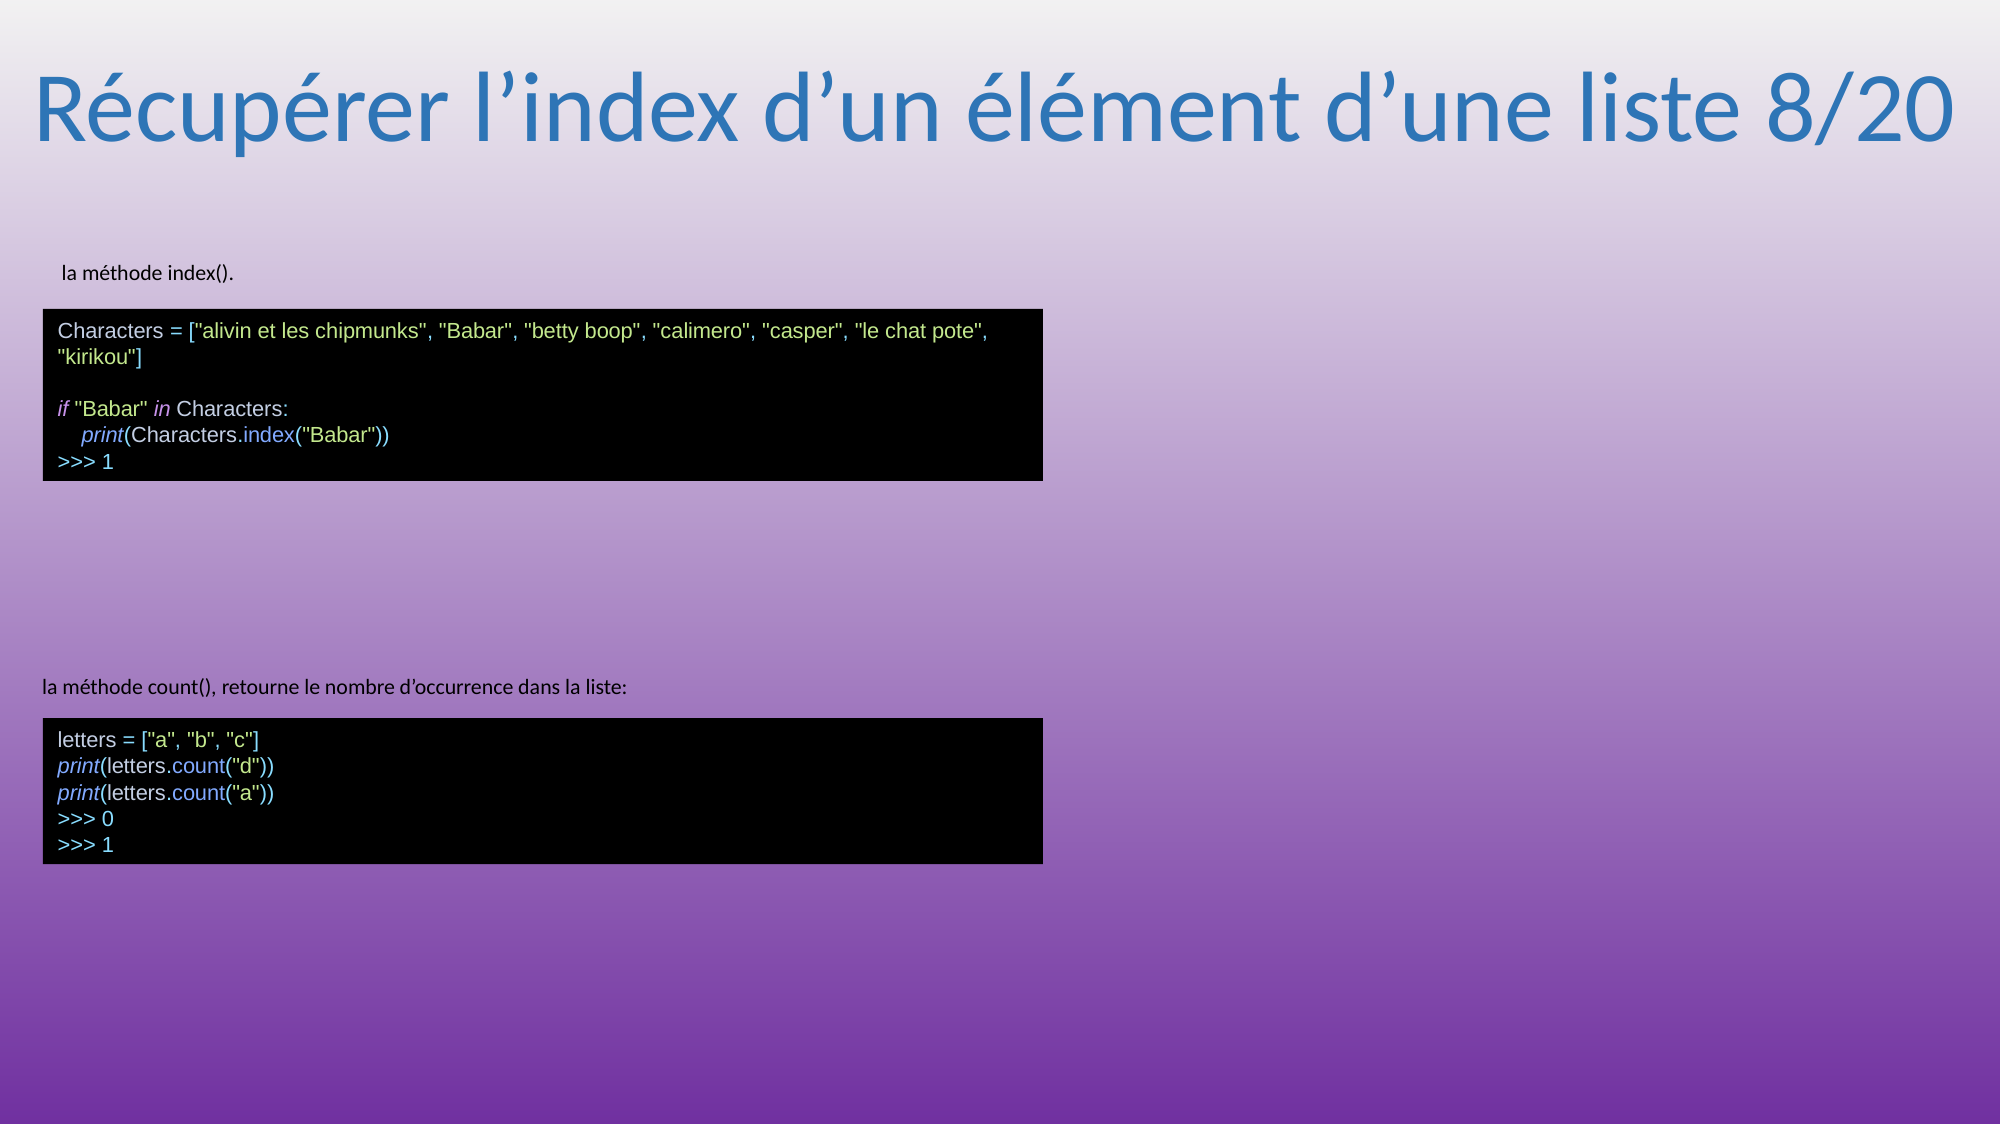

# Récupérer l’index d’un élément d’une liste 8/20

la méthode index().
Characters = ["alivin et les chipmunks", "Babar", "betty boop", "calimero", "casper", "le chat pote", "kirikou"]
if "Babar" in Characters:
    print(Characters.index("Babar"))
>>> 1
la méthode count(), retourne le nombre d’occurrence dans la liste:
letters = ["a", "b", "c"]
print(letters.count("d"))
print(letters.count("a"))
>>> 0
>>> 1

90